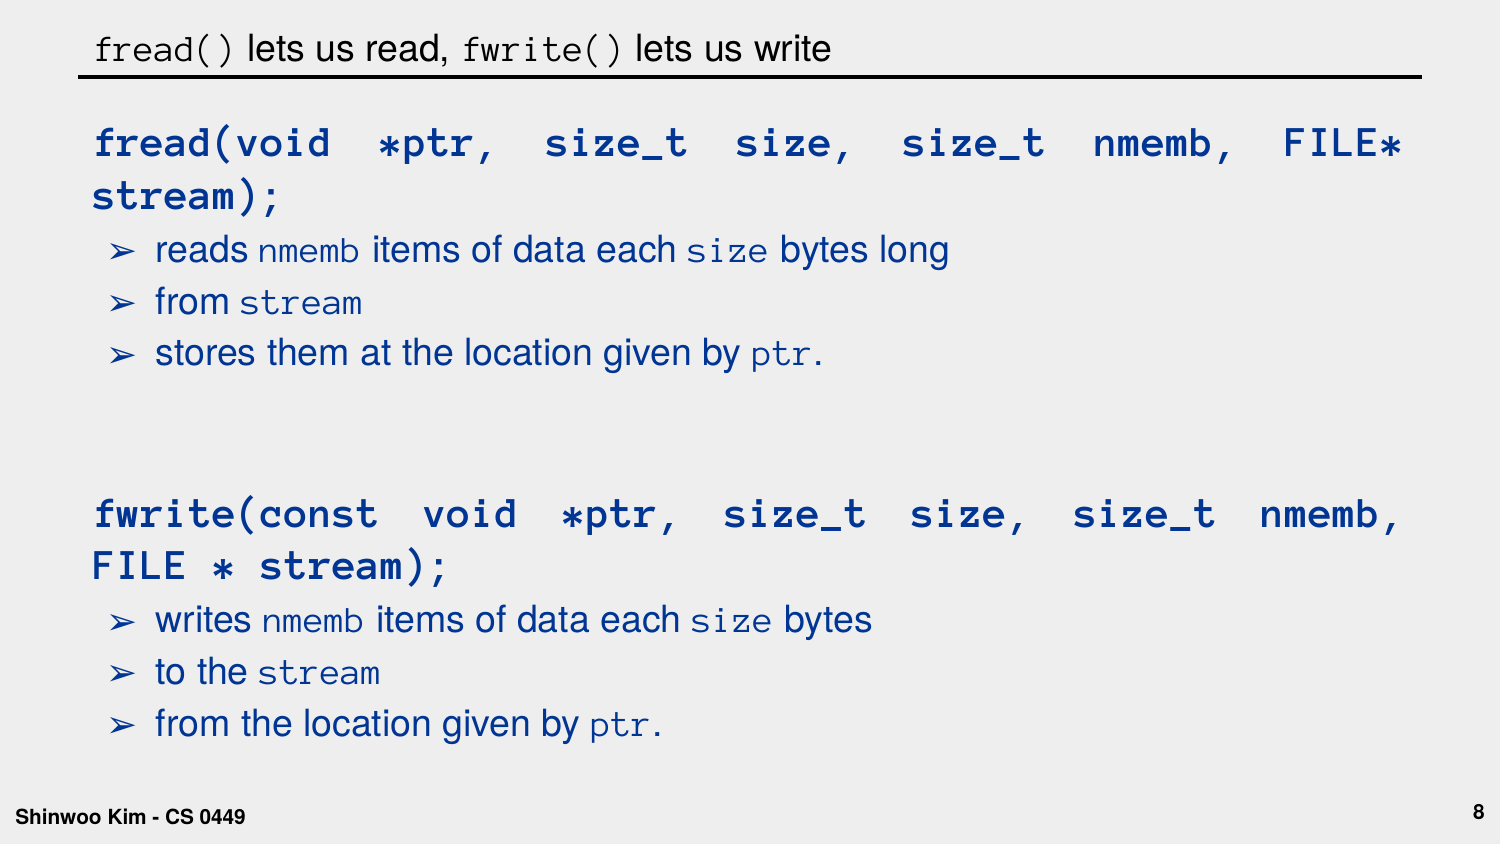

# fread() lets us read, fwrite() lets us write
fread(void *ptr, size_t size, size_t nmemb, FILE* stream);
reads nmemb items of data each size bytes long
from stream
stores them at the location given by ptr.

fwrite(const void *ptr, size_t size, size_t nmemb, FILE * stream);
writes nmemb items of data each size bytes
to the stream
from the location given by ptr.

8
Shinwoo Kim - CS 0449